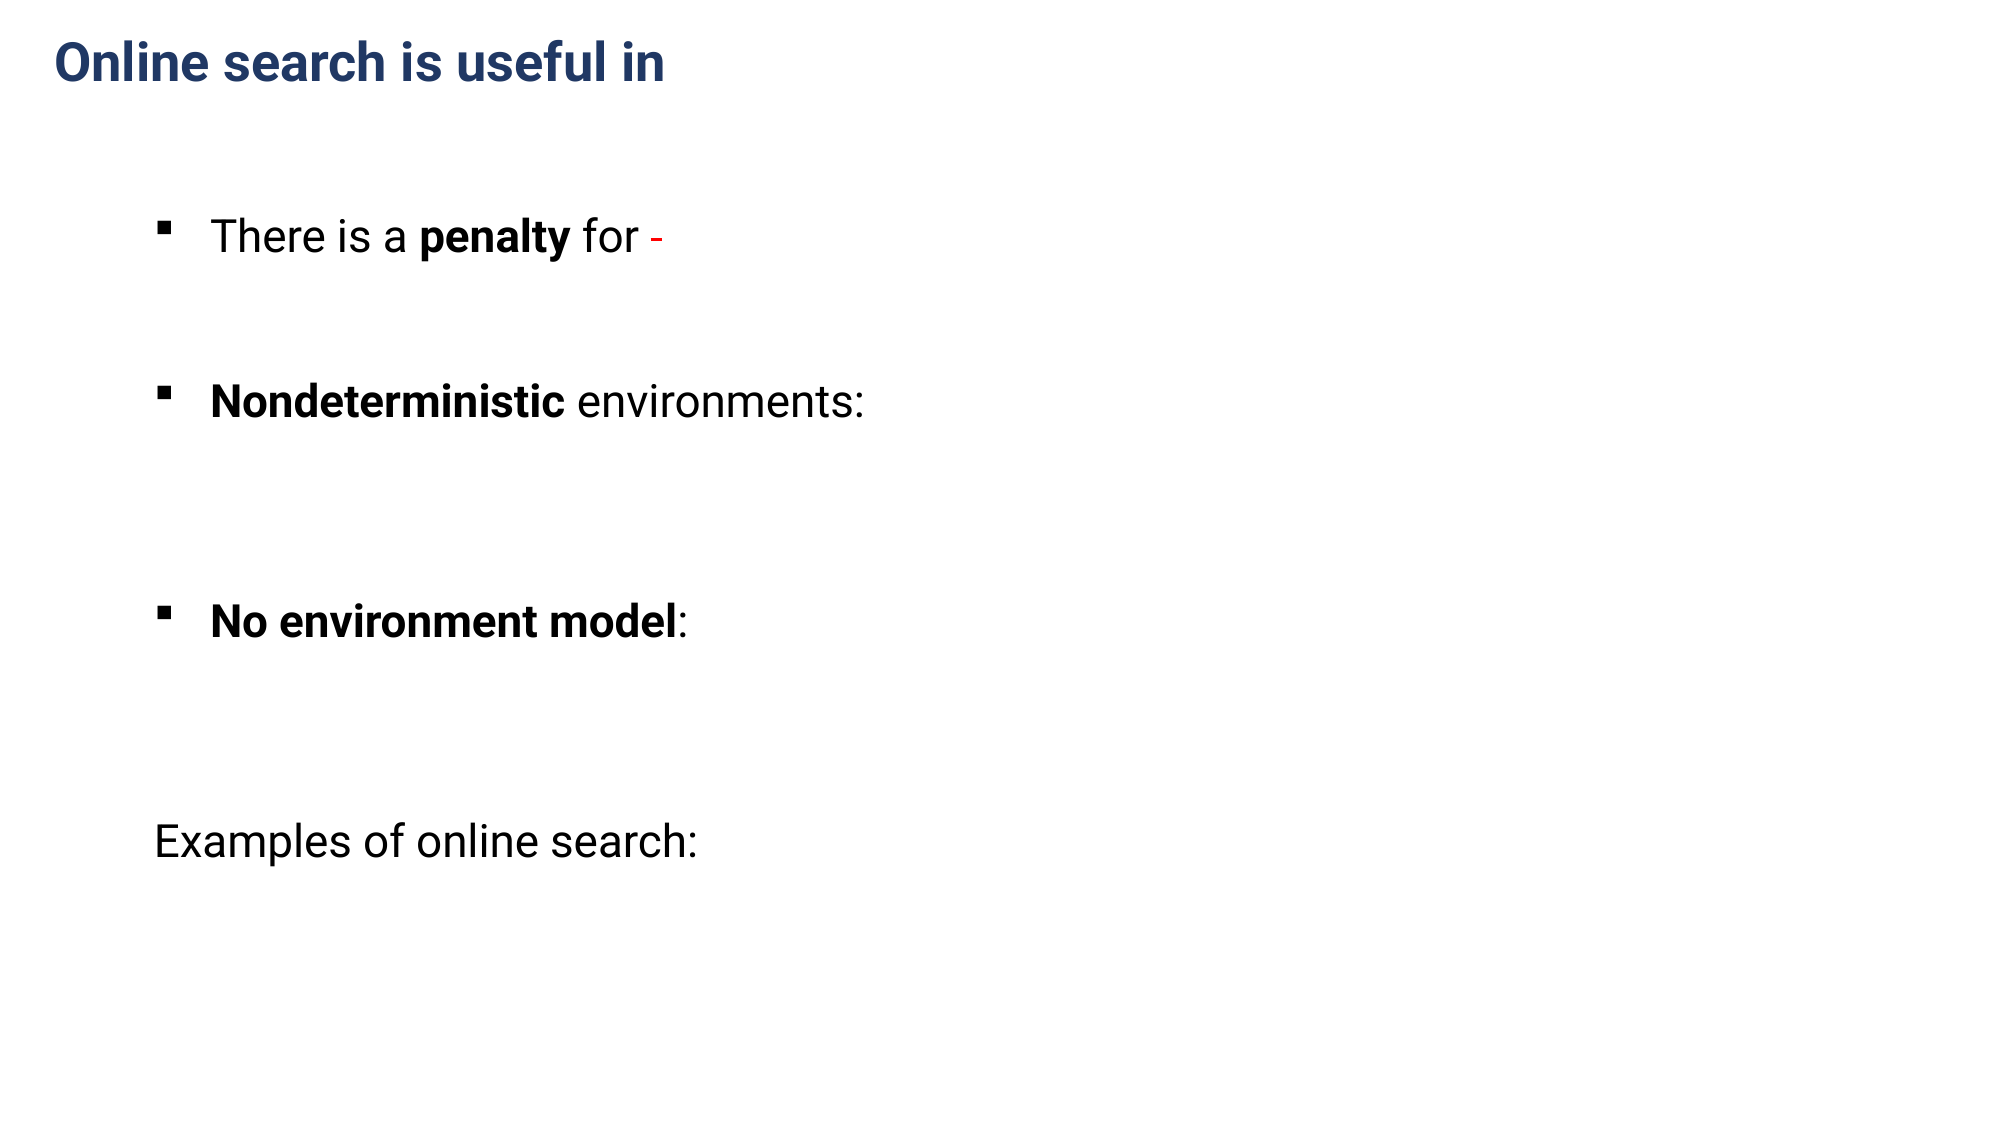

Online search is useful in
There is a penalty for

Nondeterministic environments:

No environment model:

Examples of online search: